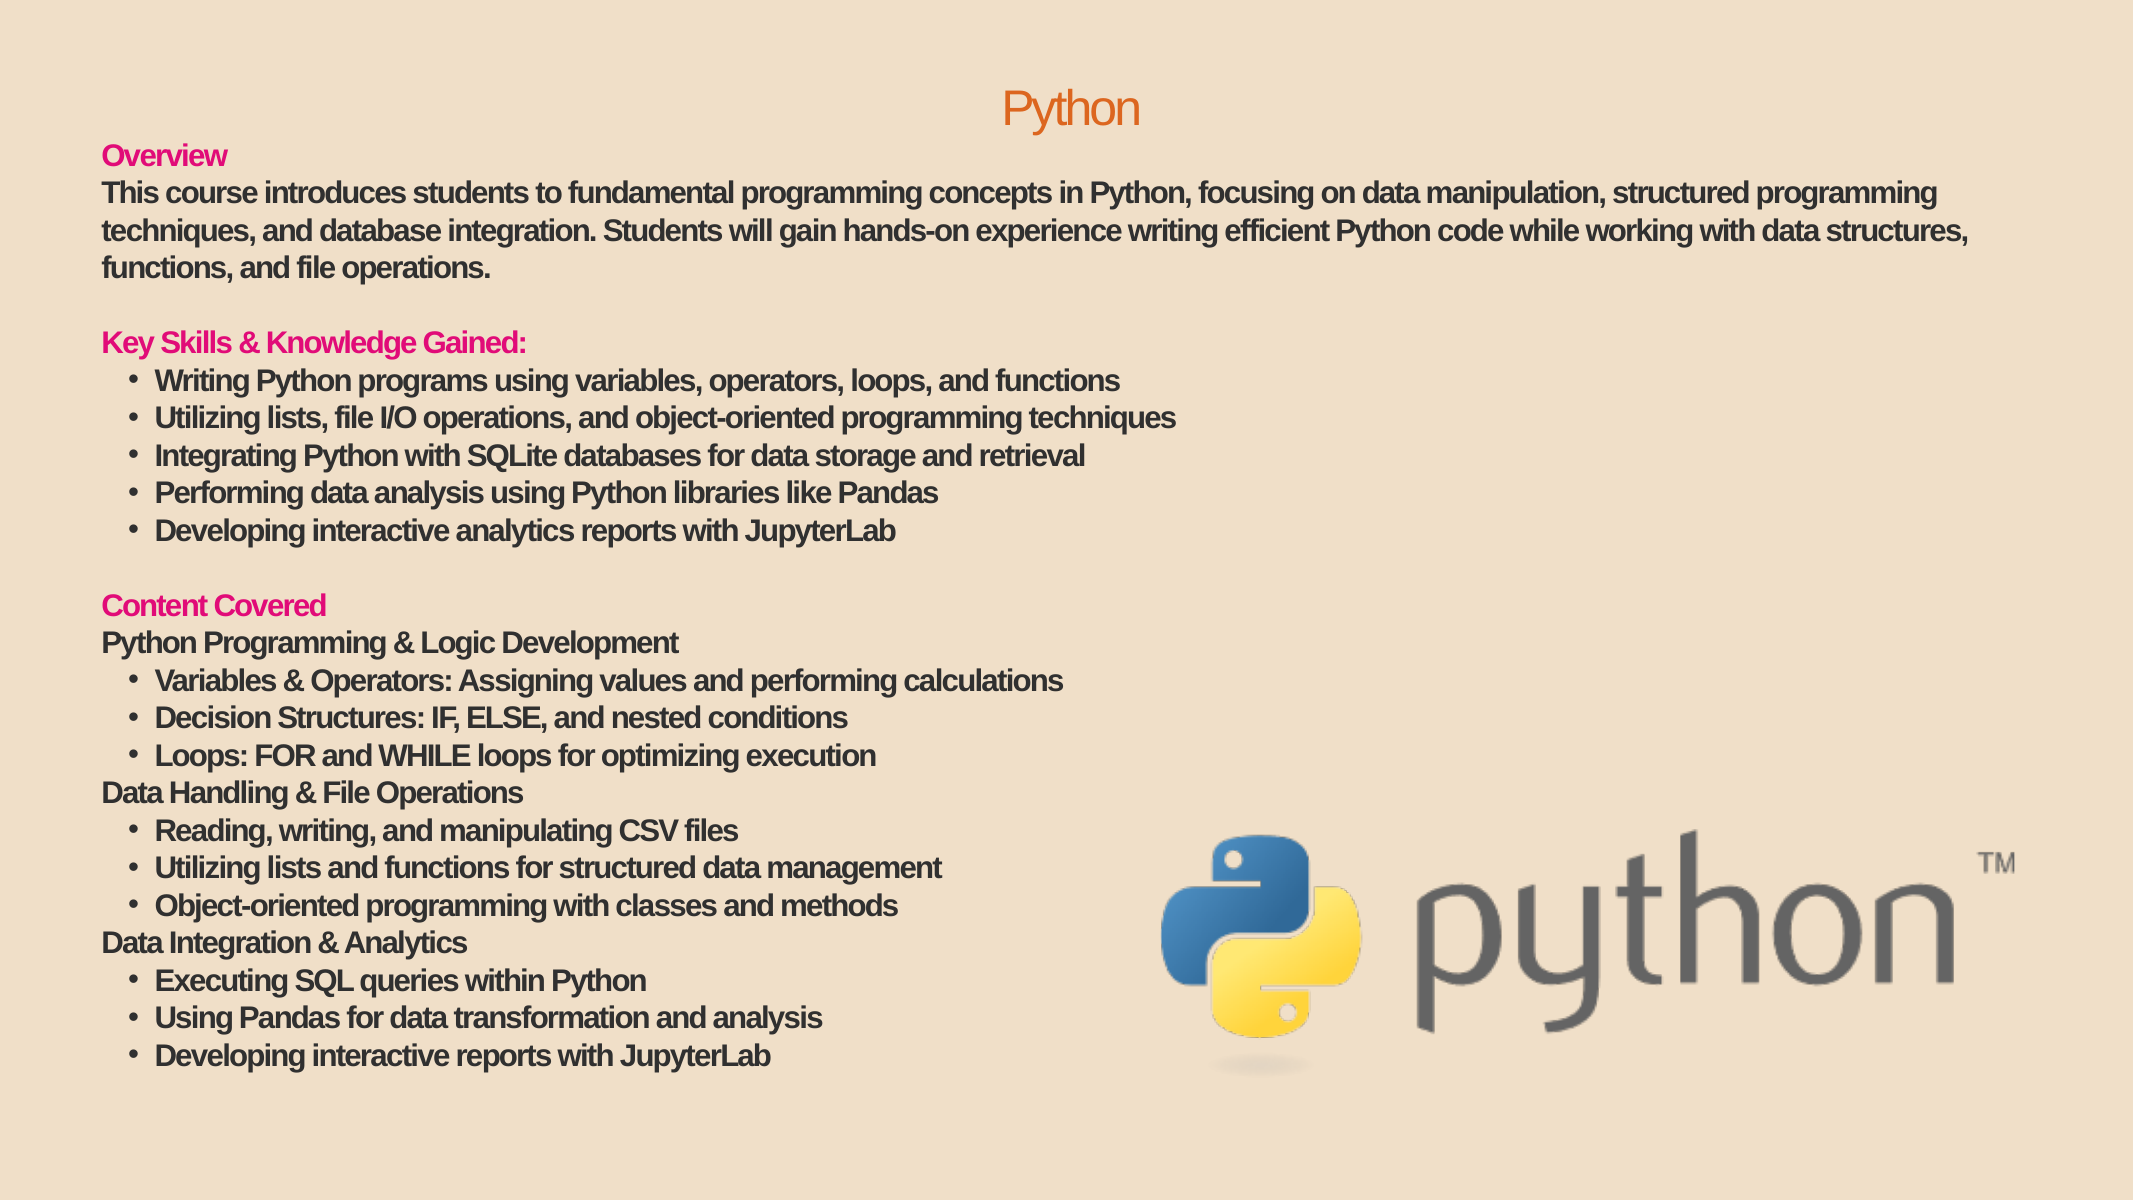

Python
Overview
This course introduces students to fundamental programming concepts in Python, focusing on data manipulation, structured programming techniques, and database integration. Students will gain hands-on experience writing efficient Python code while working with data structures, functions, and file operations.

Key Skills & Knowledge Gained:
Writing Python programs using variables, operators, loops, and functions
Utilizing lists, file I/O operations, and object-oriented programming techniques
Integrating Python with SQLite databases for data storage and retrieval
Performing data analysis using Python libraries like Pandas
Developing interactive analytics reports with JupyterLab

Content Covered
Python Programming & Logic Development
Variables & Operators: Assigning values and performing calculations
Decision Structures: IF, ELSE, and nested conditions
Loops: FOR and WHILE loops for optimizing execution
Data Handling & File Operations
Reading, writing, and manipulating CSV files
Utilizing lists and functions for structured data management
Object-oriented programming with classes and methods
Data Integration & Analytics
Executing SQL queries within Python
Using Pandas for data transformation and analysis
Developing interactive reports with JupyterLab